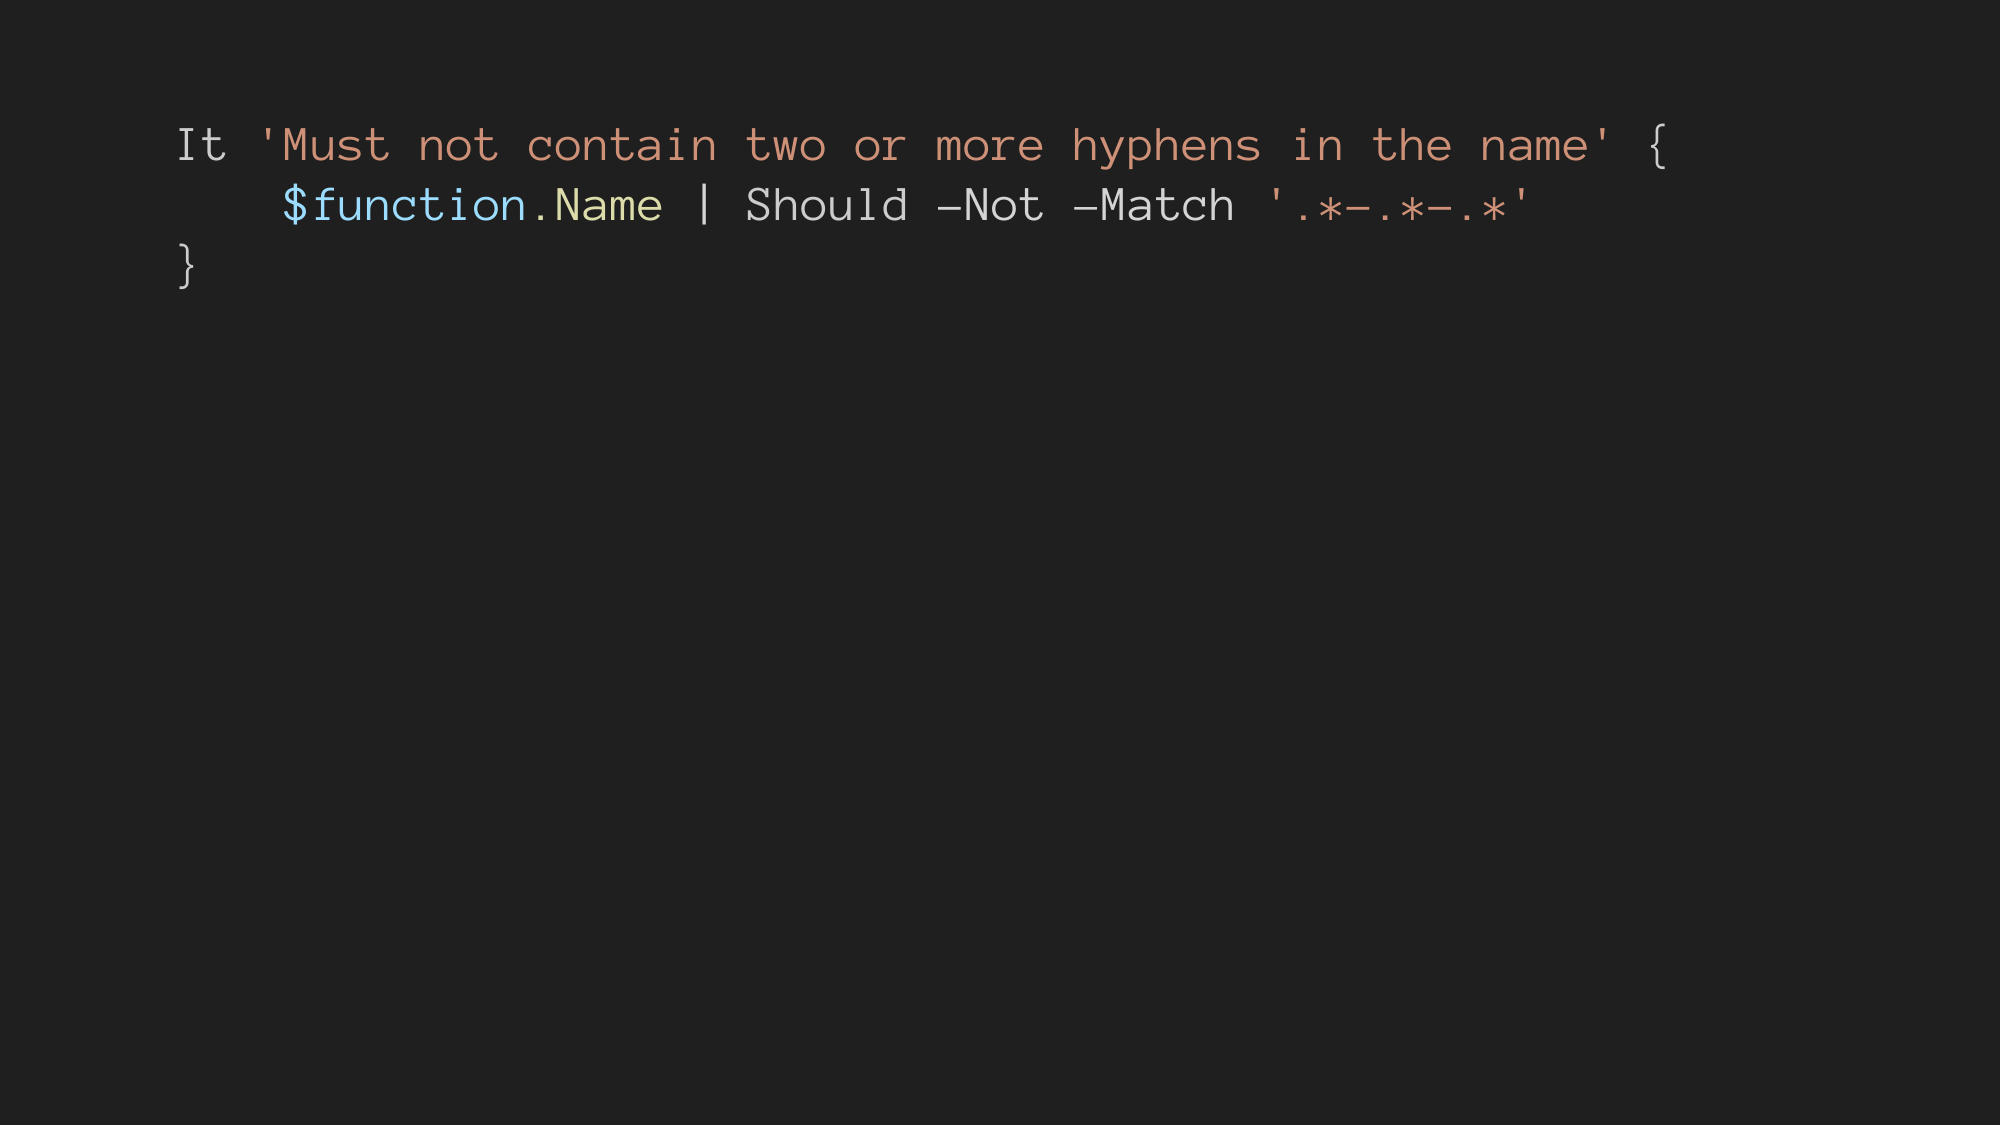

It 'Must not contain two or more hyphens in the name' {
    $function.Name | Should -Not –Match '.*-.*-.*'
}